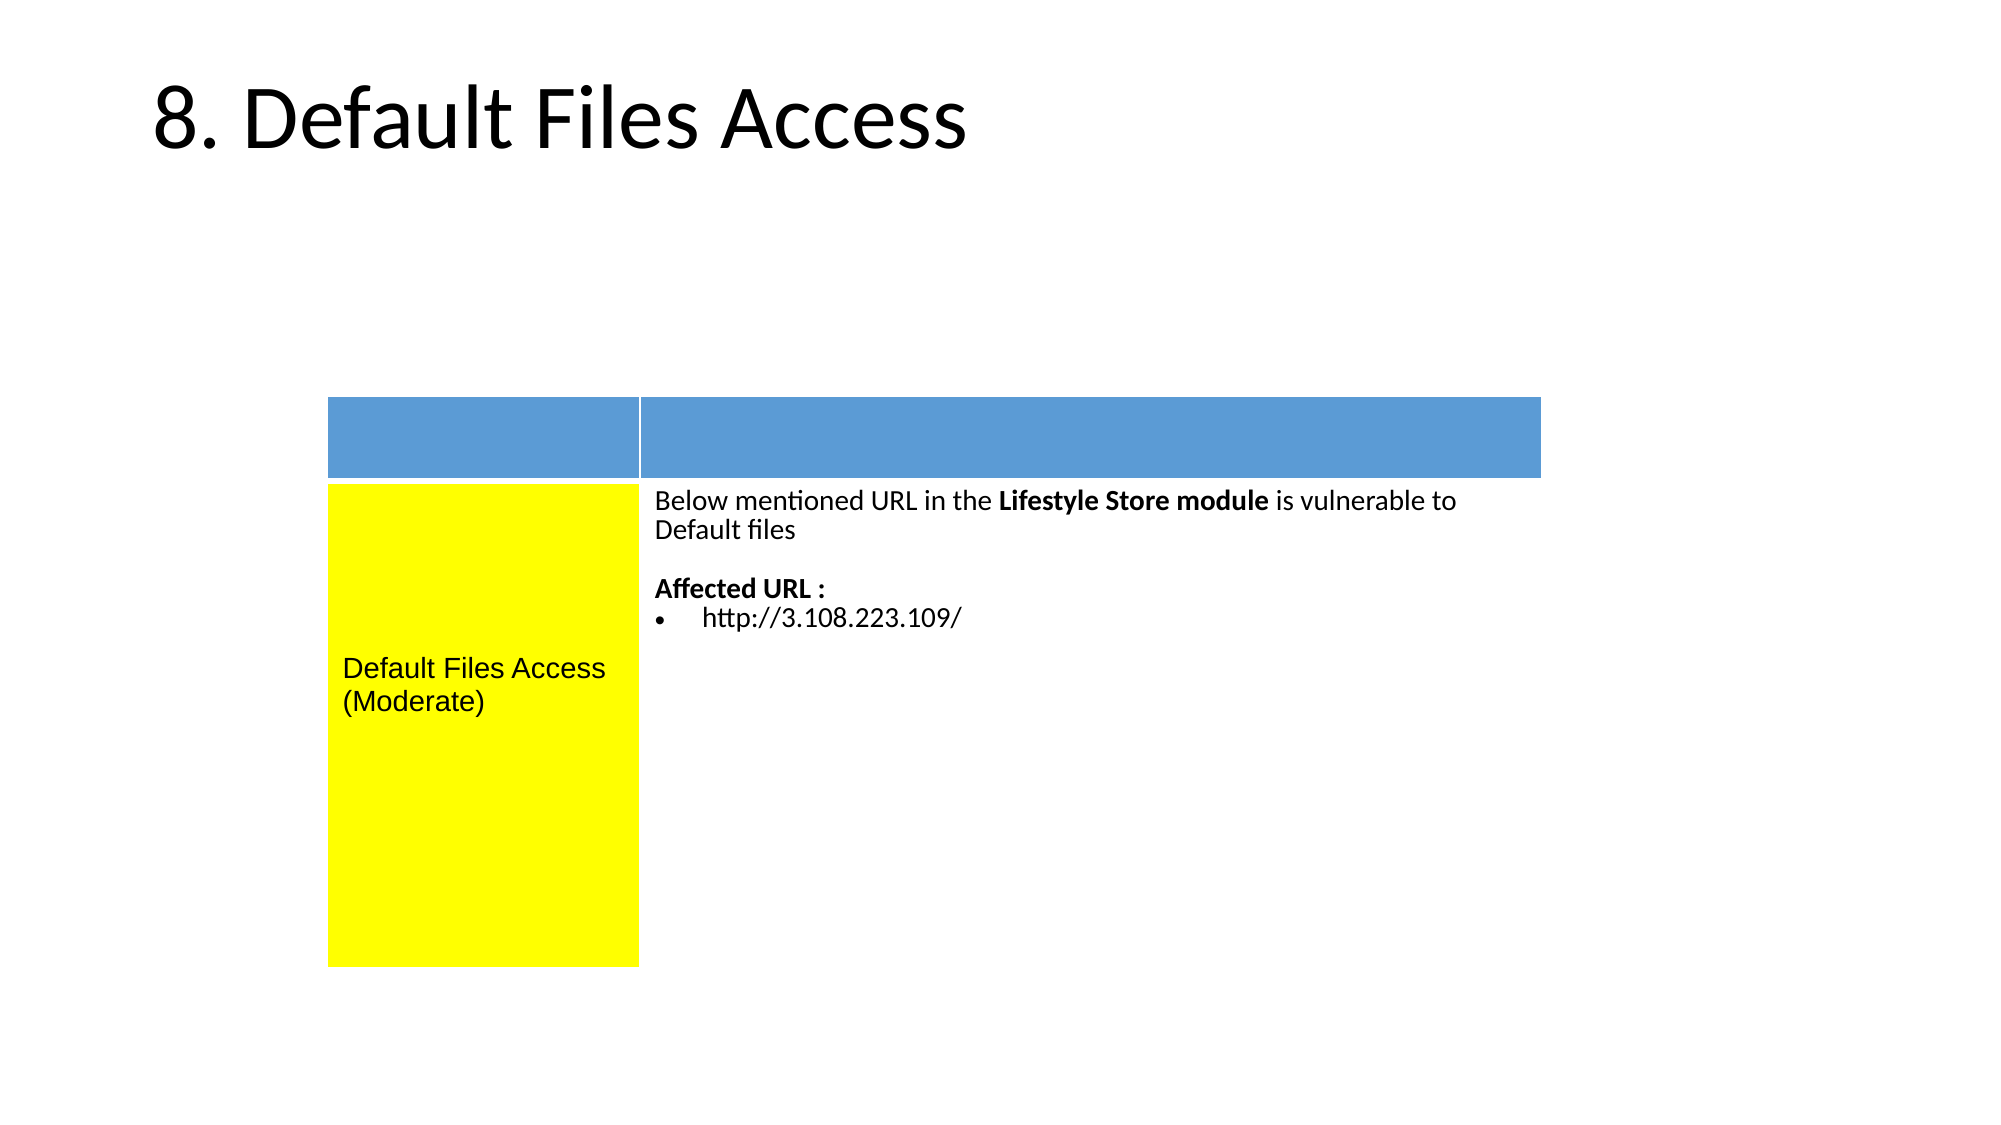

# 8. Default Files Access

|  |  |
| --- | --- |
| Default Files Access (Moderate) | Below mentioned URL in the Lifestyle Store module is vulnerable to Default files Affected URL : http://3.108.223.109/ |